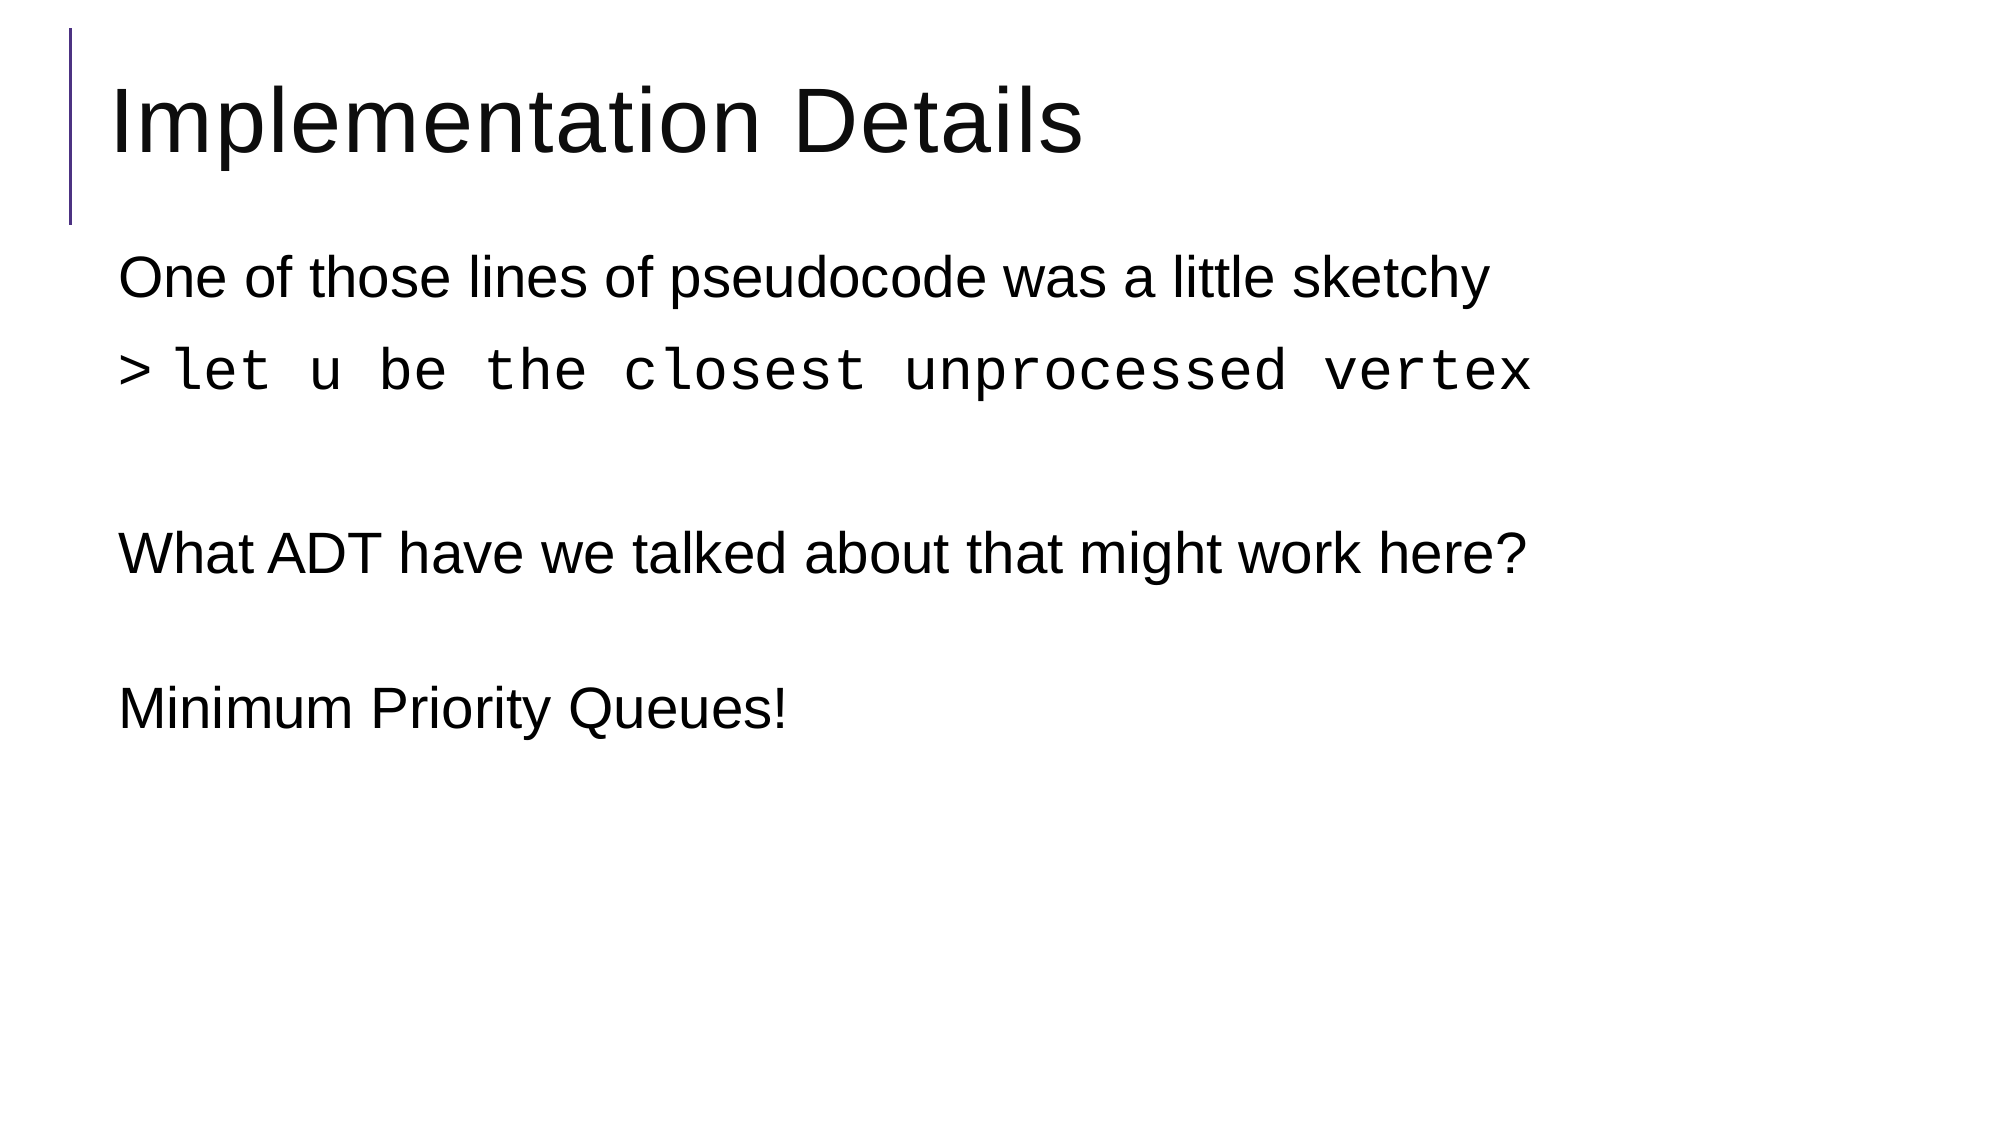

# Implementation Details
One of those lines of pseudocode was a little sketchy
> let u be the closest unprocessed vertex

What ADT have we talked about that might work here?
Minimum Priority Queues!